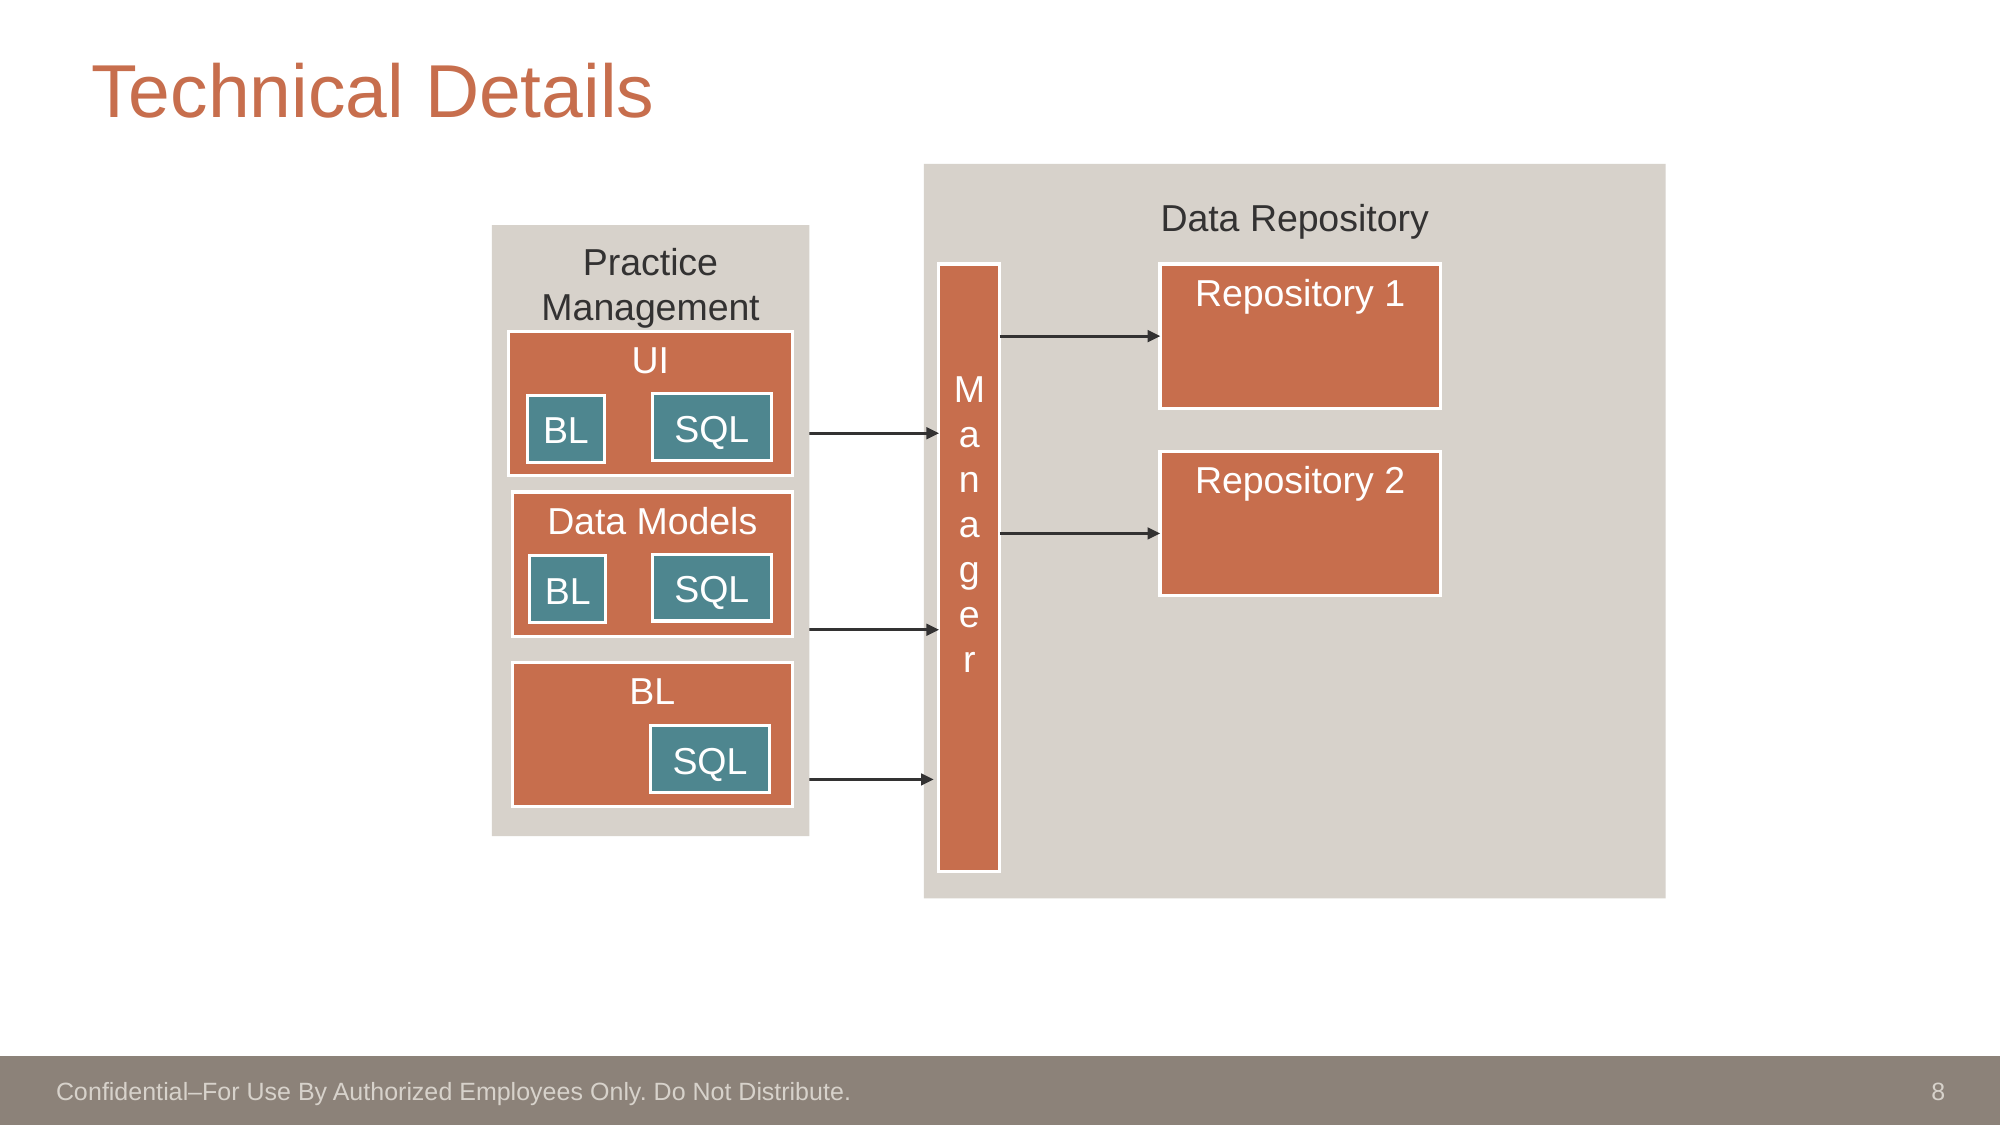

# Technical Details
Data Repository

Practice Management

Manager

Repository 1

UI

SQL
BL
Repository 2

Data Models

SQL
BL
BL

SQL